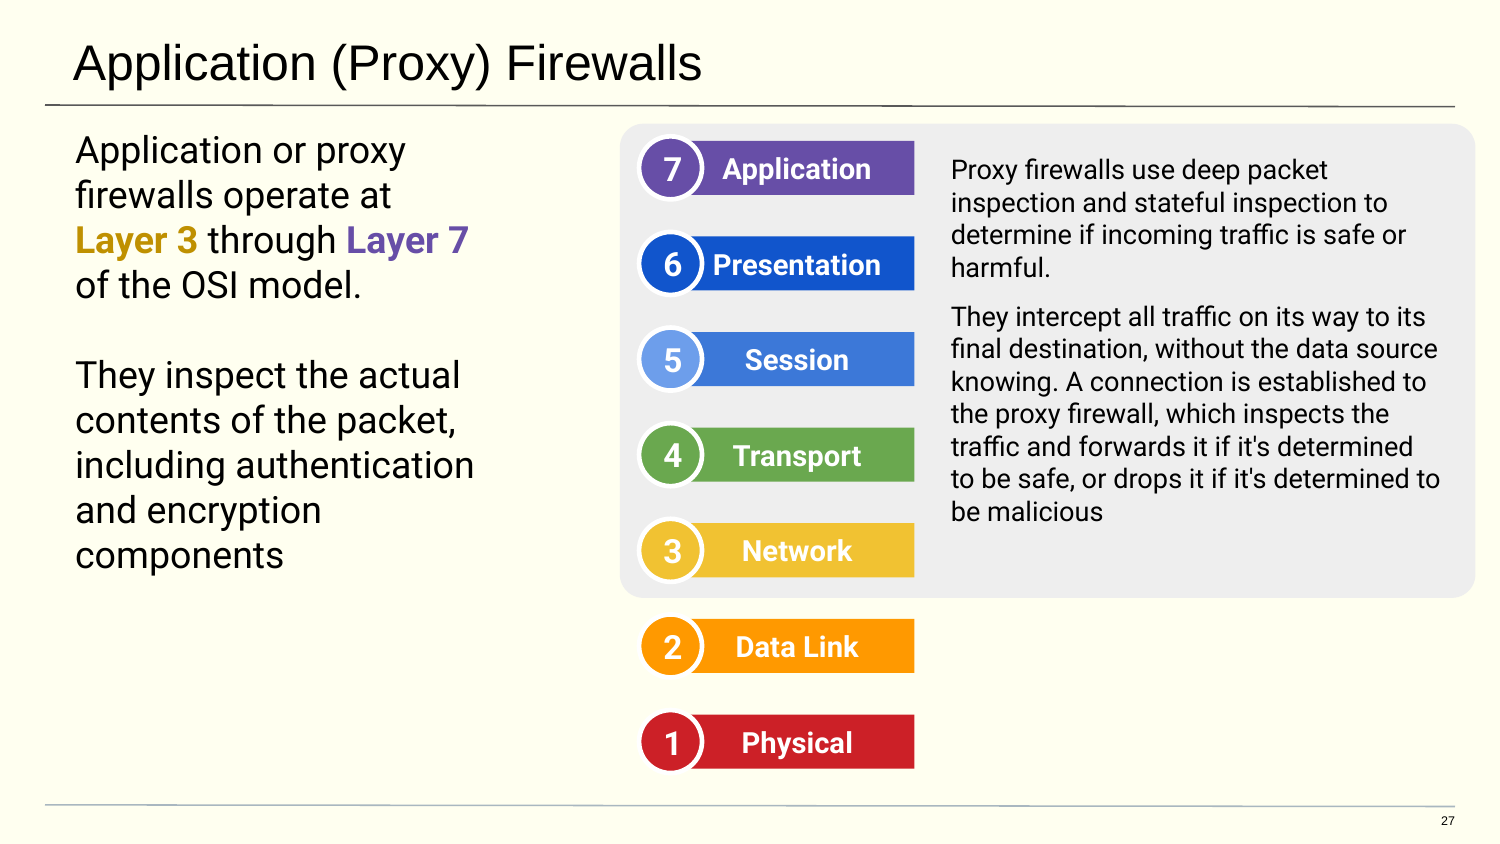

# Application (Proxy) Firewalls
Application or proxy
firewalls operate at
Layer 3 through Layer 7
of the OSI model.

They inspect the actual contents of the packet, including authentication and encryption components

7
Application
Proxy firewalls use deep packet inspection and stateful inspection to determine if incoming traffic is safe or harmful.
They intercept all traffic on its way to its final destination, without the data source knowing. A connection is established to the proxy firewall, which inspects the traffic and forwards it if it's determined to be safe, or drops it if it's determined to be malicious
6
Presentation
5
Session
4
Transport
3
Network
2
Data Link
1
Physical
27